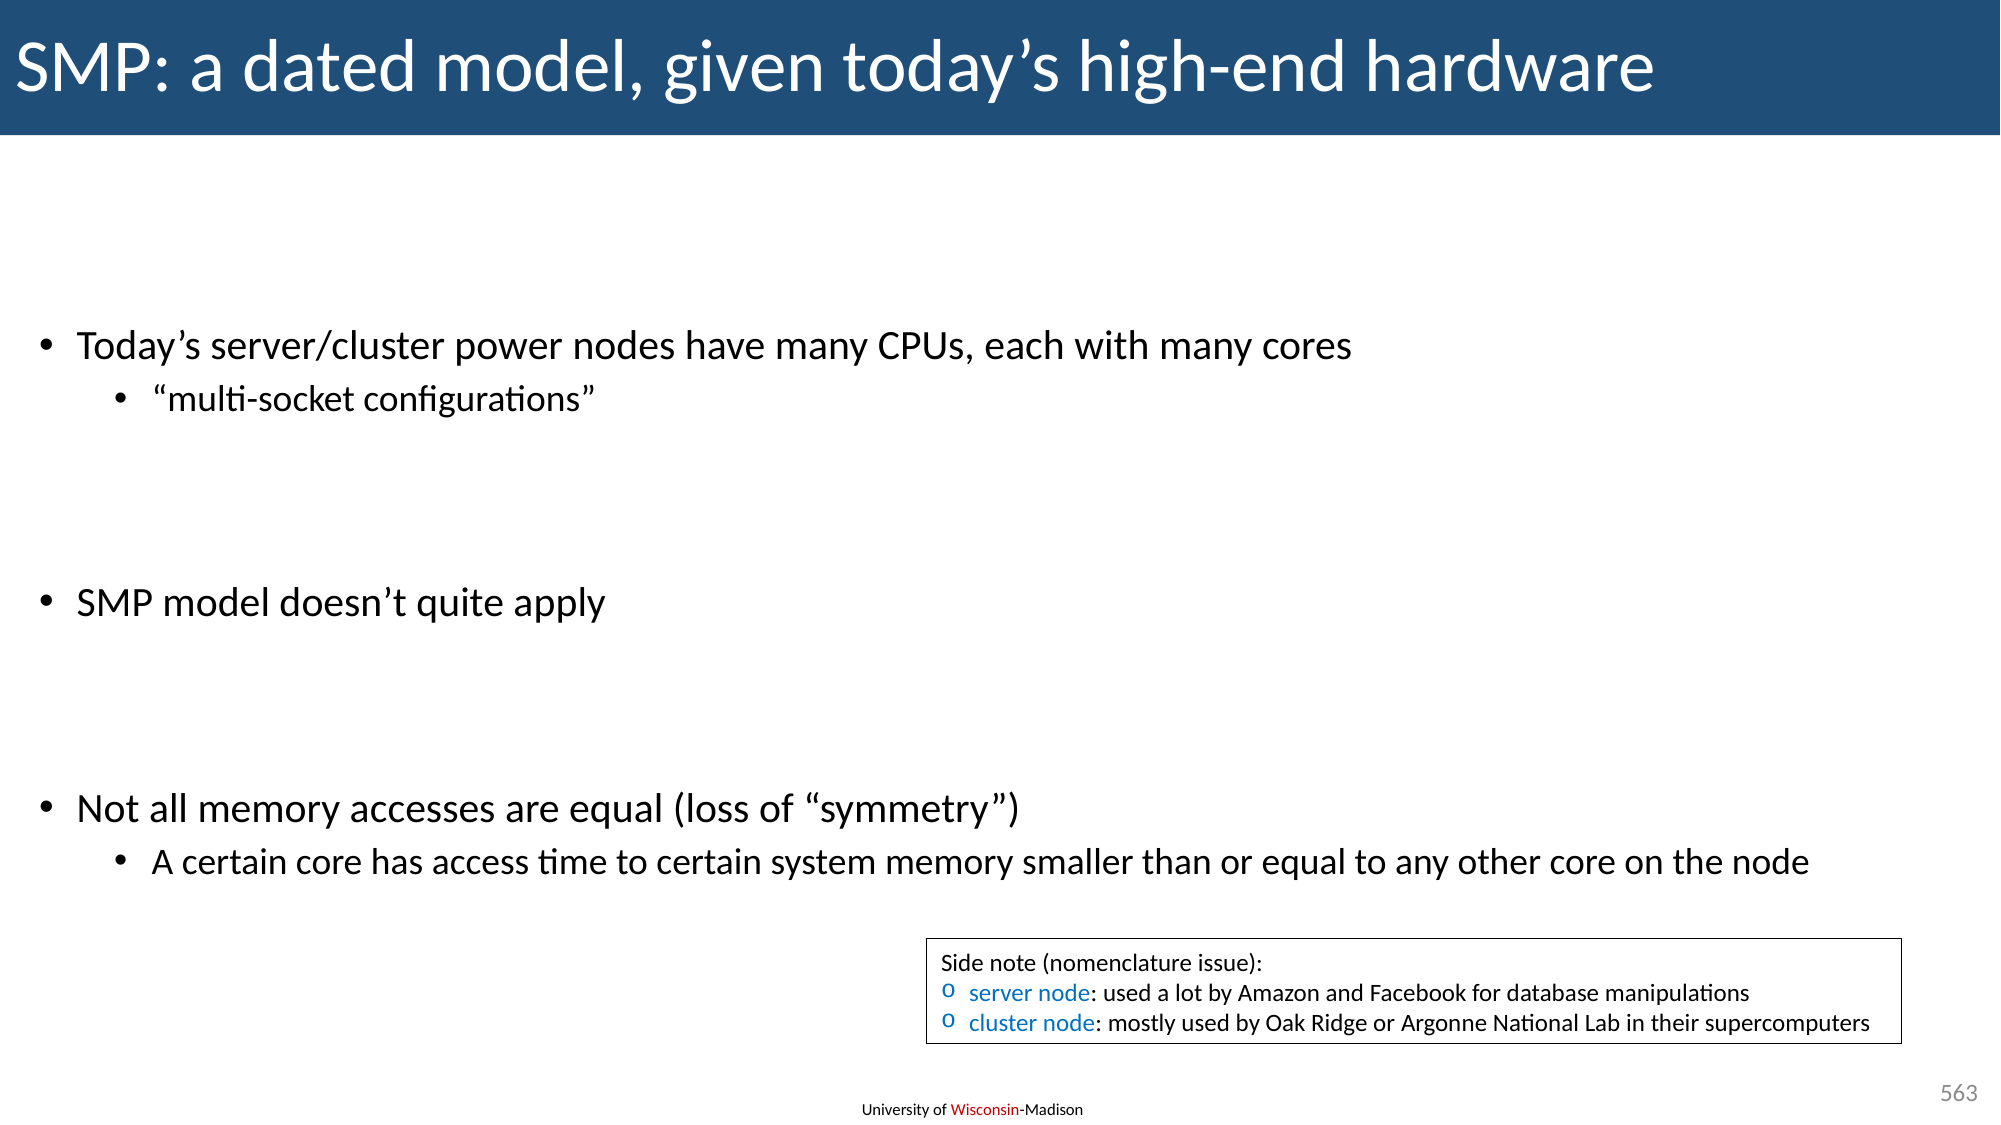

# SMP: a dated model, given today’s high-end hardware

Today’s server/cluster power nodes have many CPUs, each with many cores
“multi-socket configurations”

SMP model doesn’t quite apply

Not all memory accesses are equal (loss of “symmetry”)
A certain core has access time to certain system memory smaller than or equal to any other core on the node
Side note (nomenclature issue):
server node: used a lot by Amazon and Facebook for database manipulations
cluster node: mostly used by Oak Ridge or Argonne National Lab in their supercomputers
563